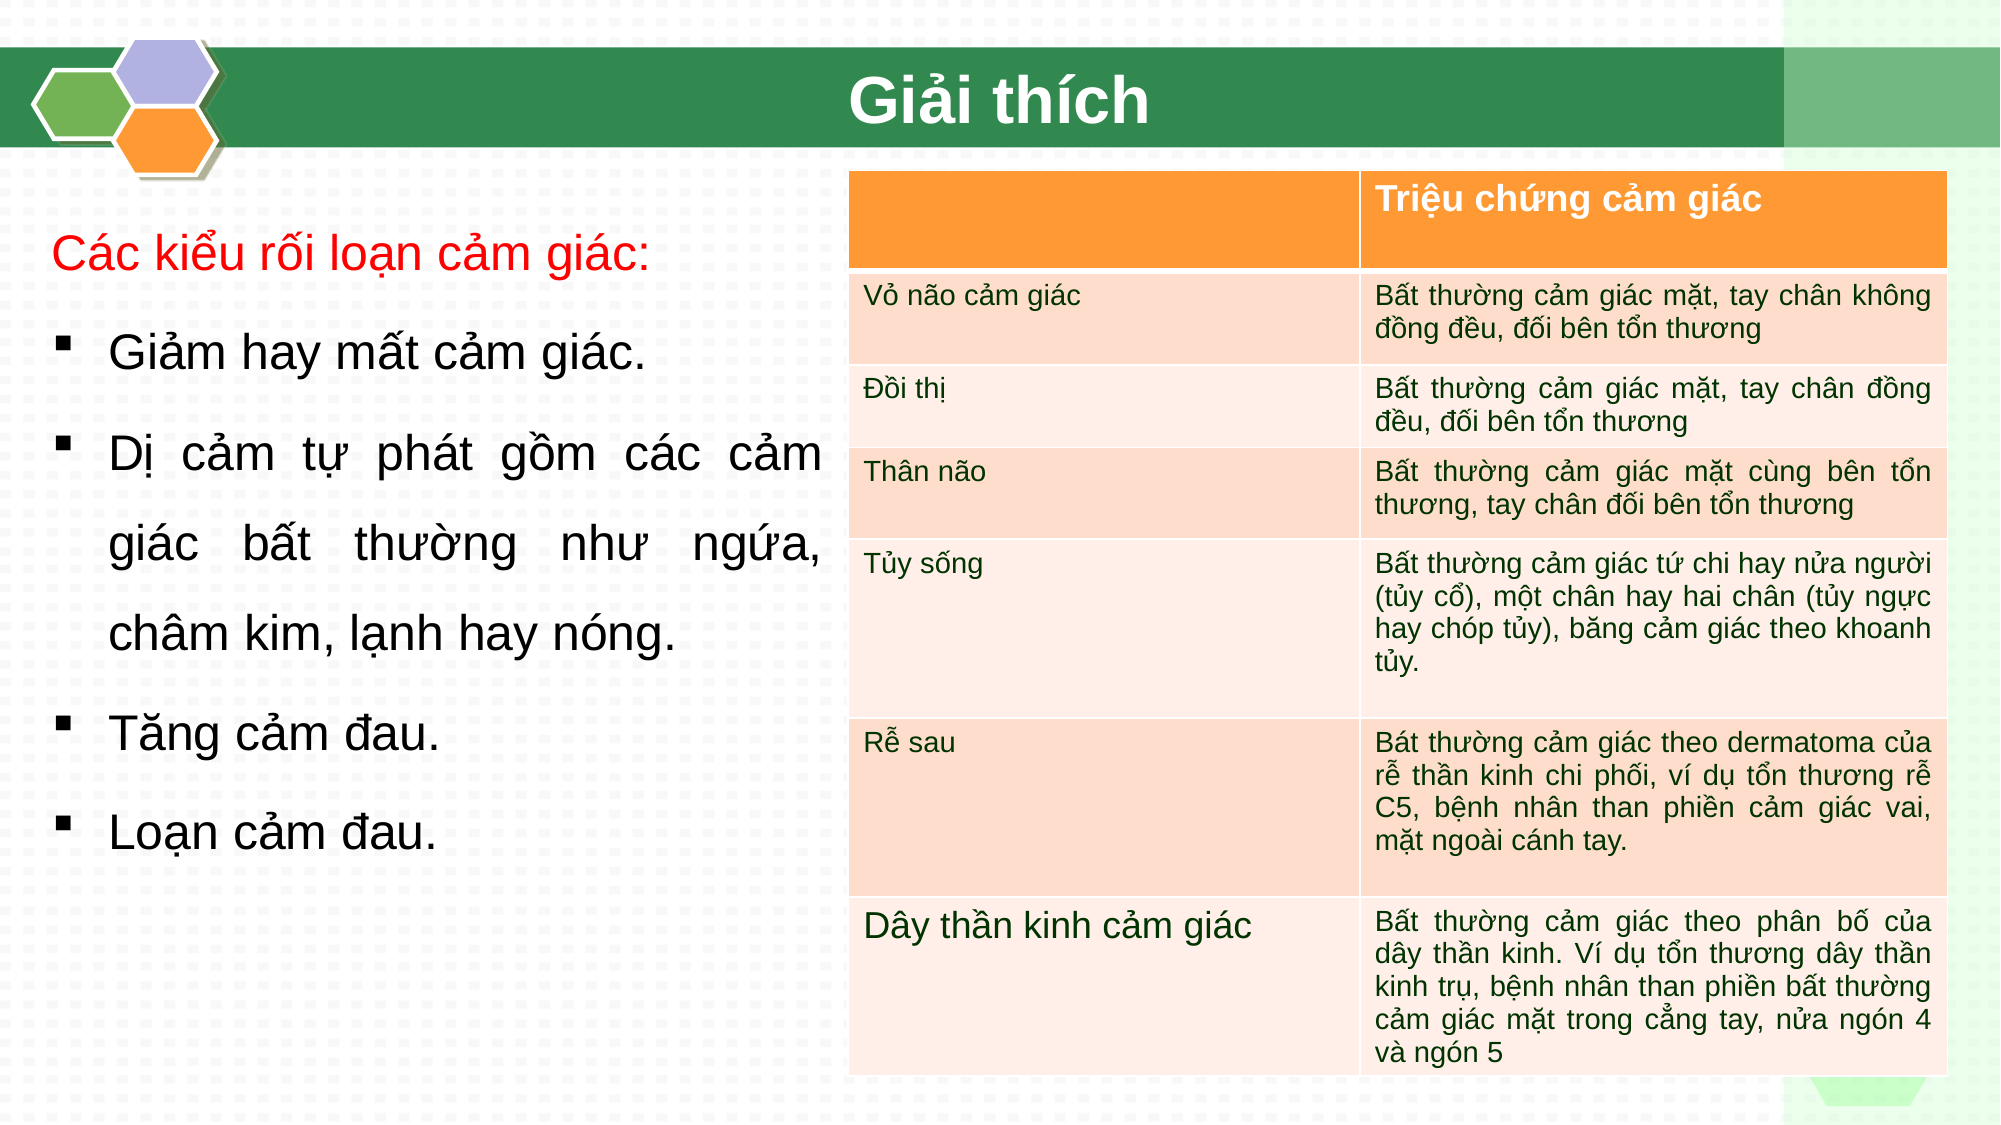

# Giải thích
|  | Triệu chứng cảm giác |
| --- | --- |
| Vỏ não cảm giác | Bất thường cảm giác mặt, tay chân không đồng đều, đối bên tổn thương |
| Đồi thị | Bất thường cảm giác mặt, tay chân đồng đều, đối bên tổn thương |
| Thân não | Bất thường cảm giác mặt cùng bên tổn thương, tay chân đối bên tổn thương |
| Tủy sống | Bất thường cảm giác tứ chi hay nửa người (tủy cổ), một chân hay hai chân (tủy ngực hay chóp tủy), băng cảm giác theo khoanh tủy. |
| Rễ sau | Bát thường cảm giác theo dermatoma của rễ thần kinh chi phối, ví dụ tổn thương rễ C5, bệnh nhân than phiền cảm giác vai, mặt ngoài cánh tay. |
| Dây thần kinh cảm giác | Bất thường cảm giác theo phân bố của dây thần kinh. Ví dụ tổn thương dây thần kinh trụ, bệnh nhân than phiền bất thường cảm giác mặt trong cẳng tay, nửa ngón 4 và ngón 5 |
Các kiểu rối loạn cảm giác:
Giảm hay mất cảm giác.
Dị cảm tự phát gồm các cảm giác bất thường như ngứa, châm kim, lạnh hay nóng.
Tăng cảm đau.
Loạn cảm đau.